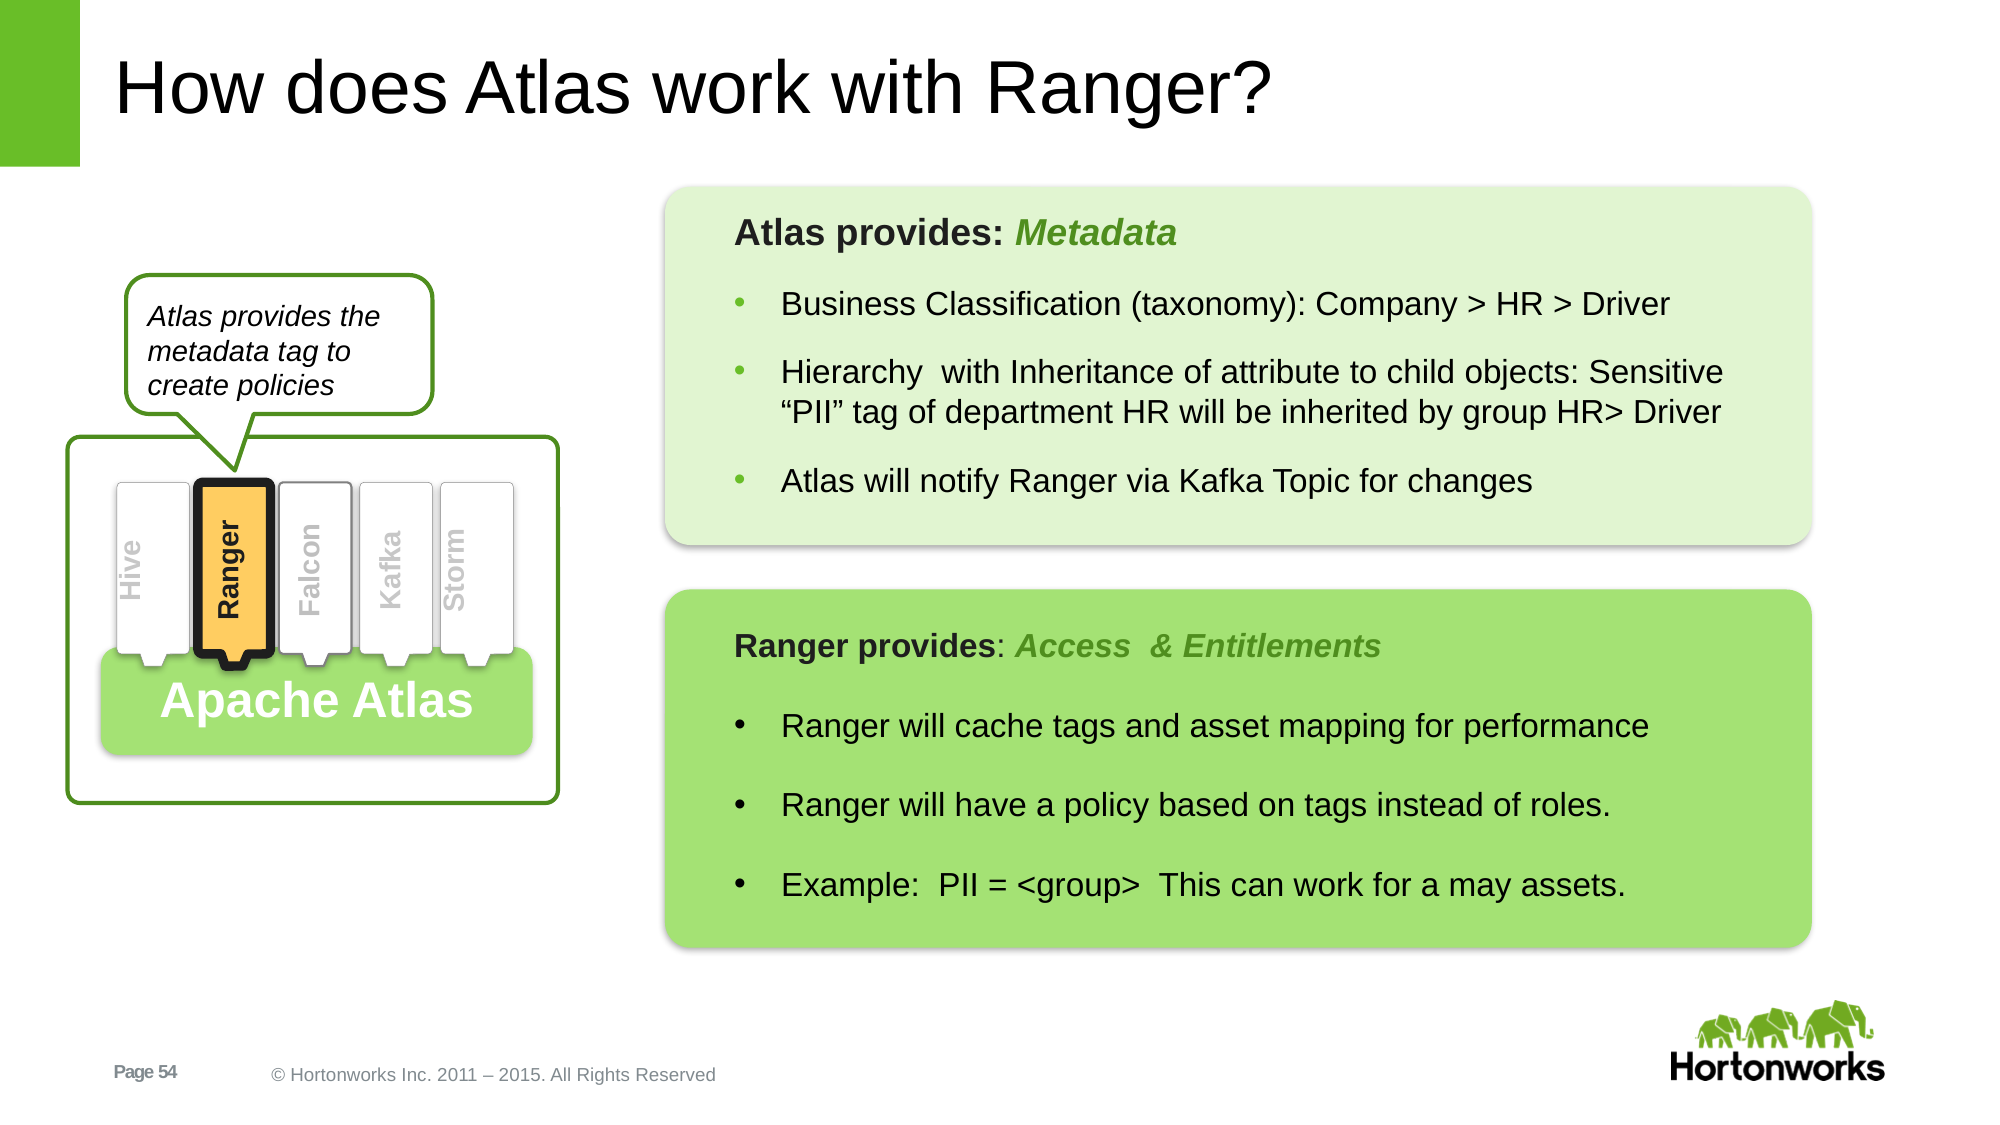

# How does Atlas work with Ranger?

Atlas provides: Metadata
Business Classification (taxonomy): Company > HR > Driver
Hierarchy  with Inheritance of attribute to child objects: Sensitive “PII” tag of department HR will be inherited by group HR> Driver
Atlas will notify Ranger via Kafka Topic for changes

Atlas provides the metadata tag to create policies

Hive

Ranger
Falcon
Kafka
Storm

Apache Atlas

Ranger provides: Access  & Entitlements

Ranger will cache tags and asset mapping for performance

Ranger will have a policy based on tags instead of roles.

Example:  PII = <group>  This can work for a may assets.